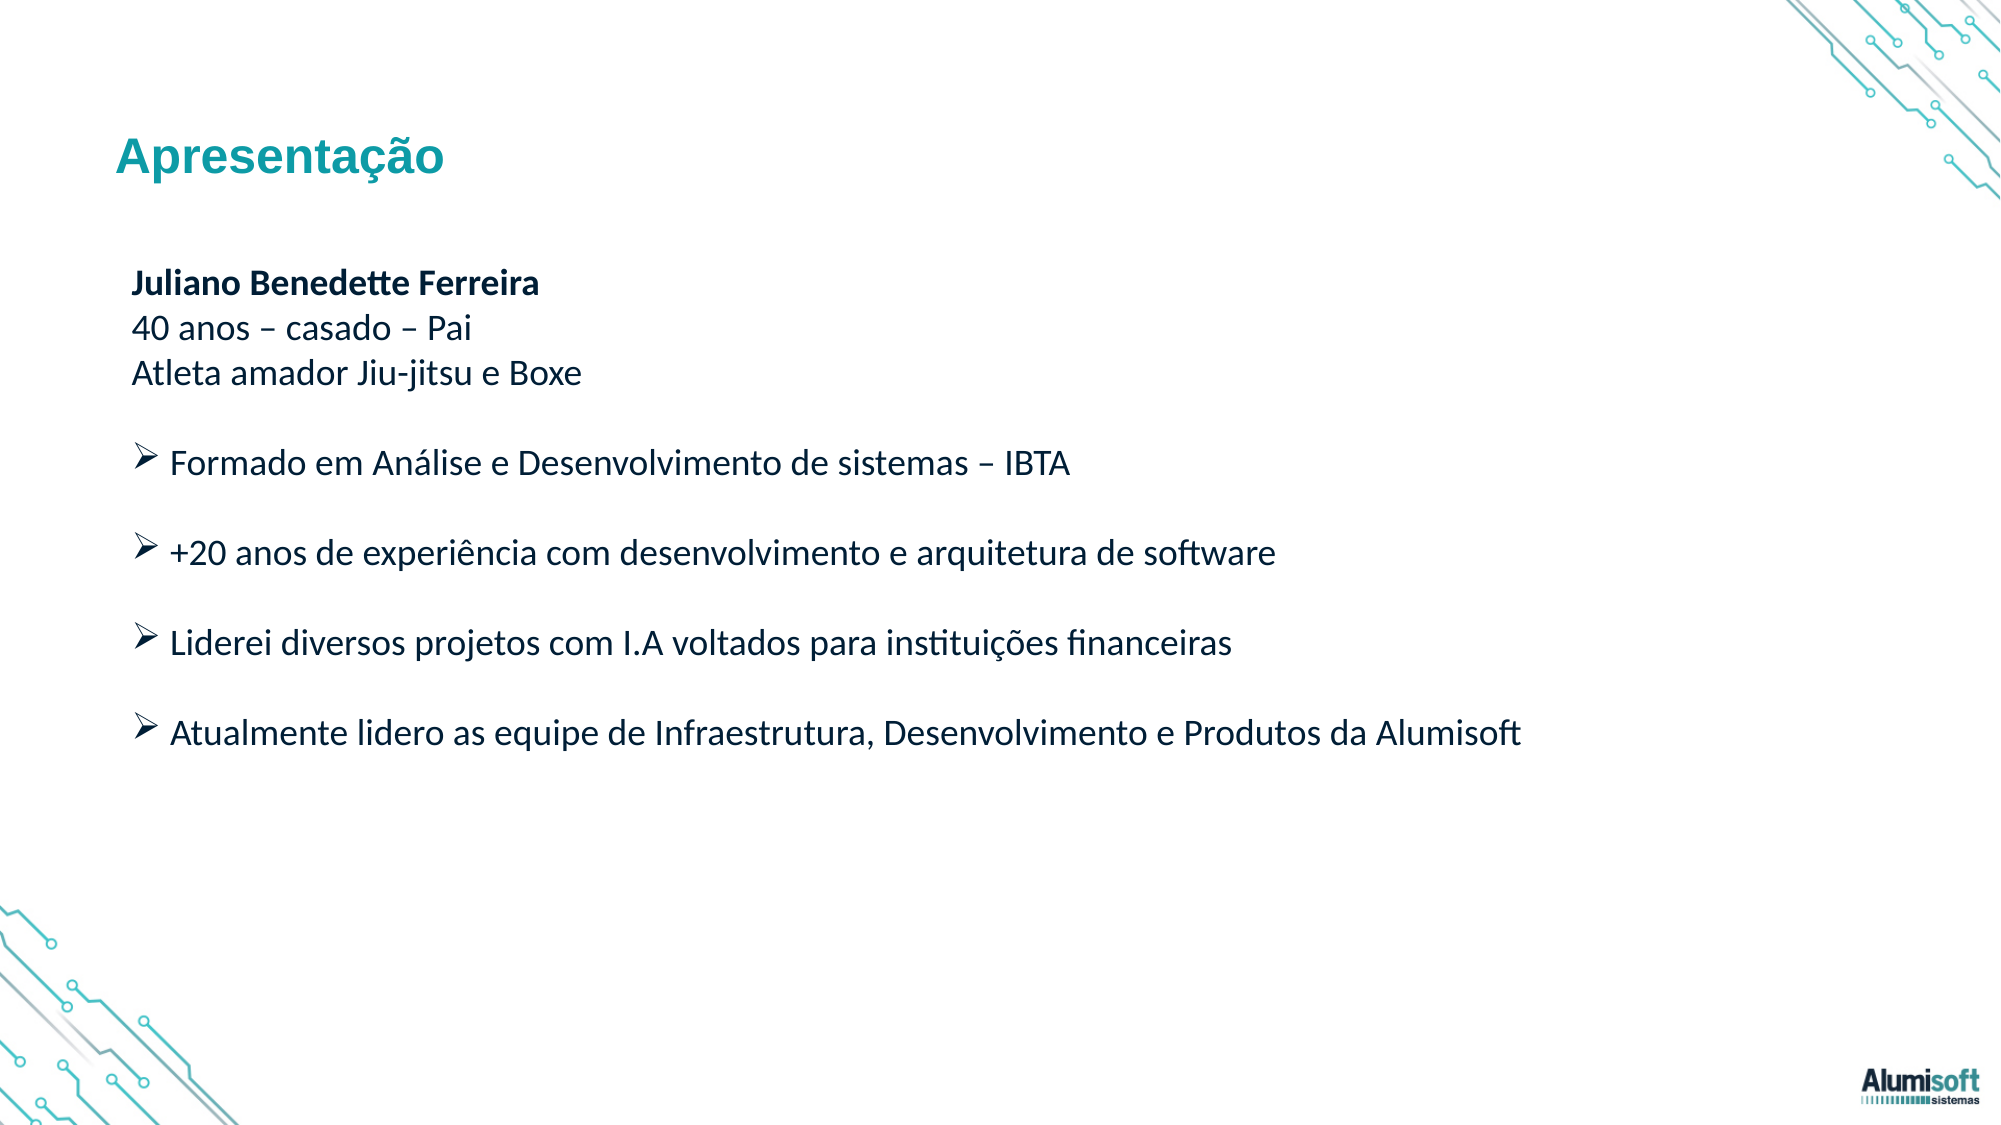

# Apresentação
Juliano Benedette Ferreira
40 anos – casado – Pai
Atleta amador Jiu-jitsu e Boxe

 Formado em Análise e Desenvolvimento de sistemas – IBTA

 +20 anos de experiência com desenvolvimento e arquitetura de software

 Liderei diversos projetos com I.A voltados para instituições financeiras

 Atualmente lidero as equipe de Infraestrutura, Desenvolvimento e Produtos da Alumisoft